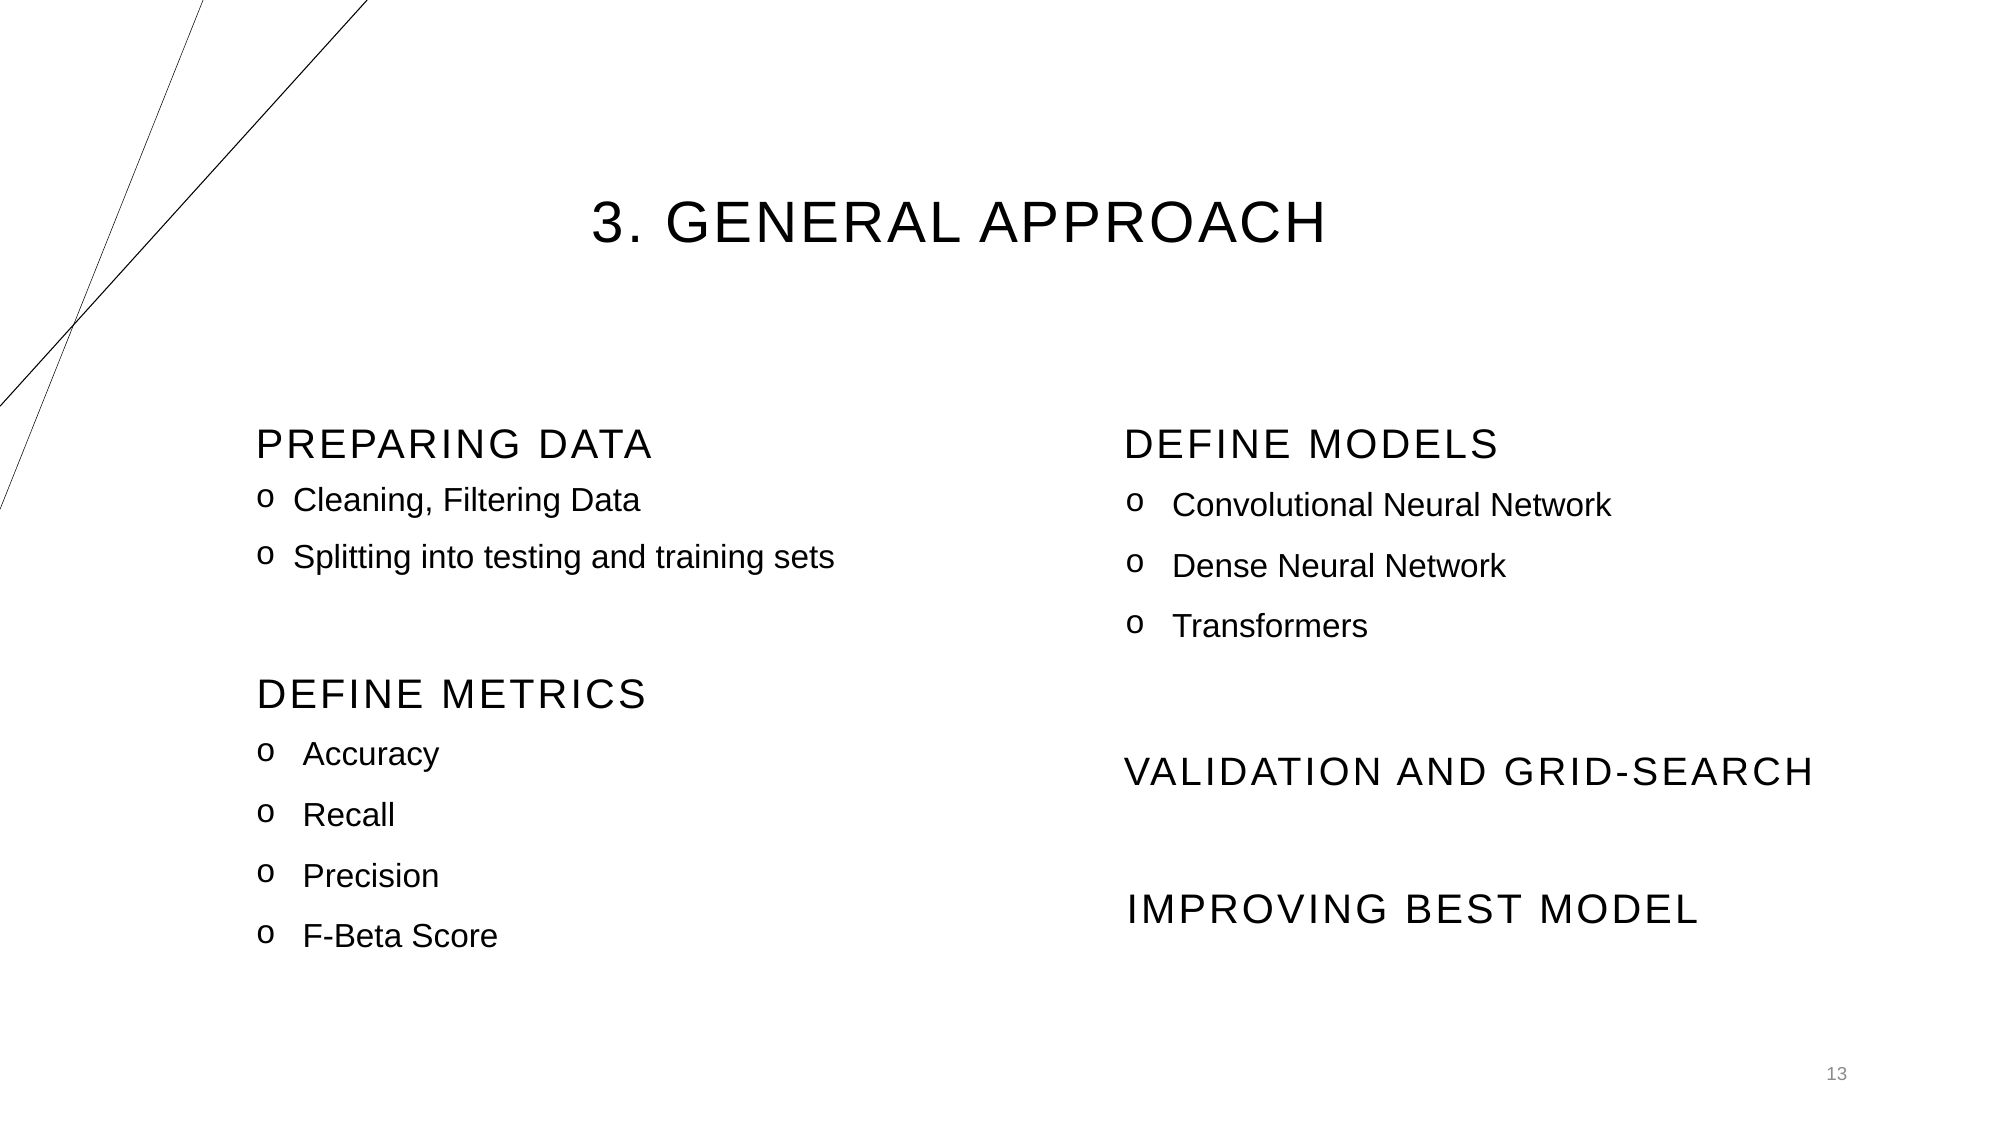

# 3. General approach
PREPARING DATA
DEFINE MODELS
Cleaning, Filtering Data
Splitting into testing and training sets
Convolutional Neural Network
Dense Neural Network
Transformers
DEFINE METRICS
Accuracy
Recall
Precision
F-Beta Score
VALIDATION AND GRID-SEARCH
IMPROVING BEST MODEL
13